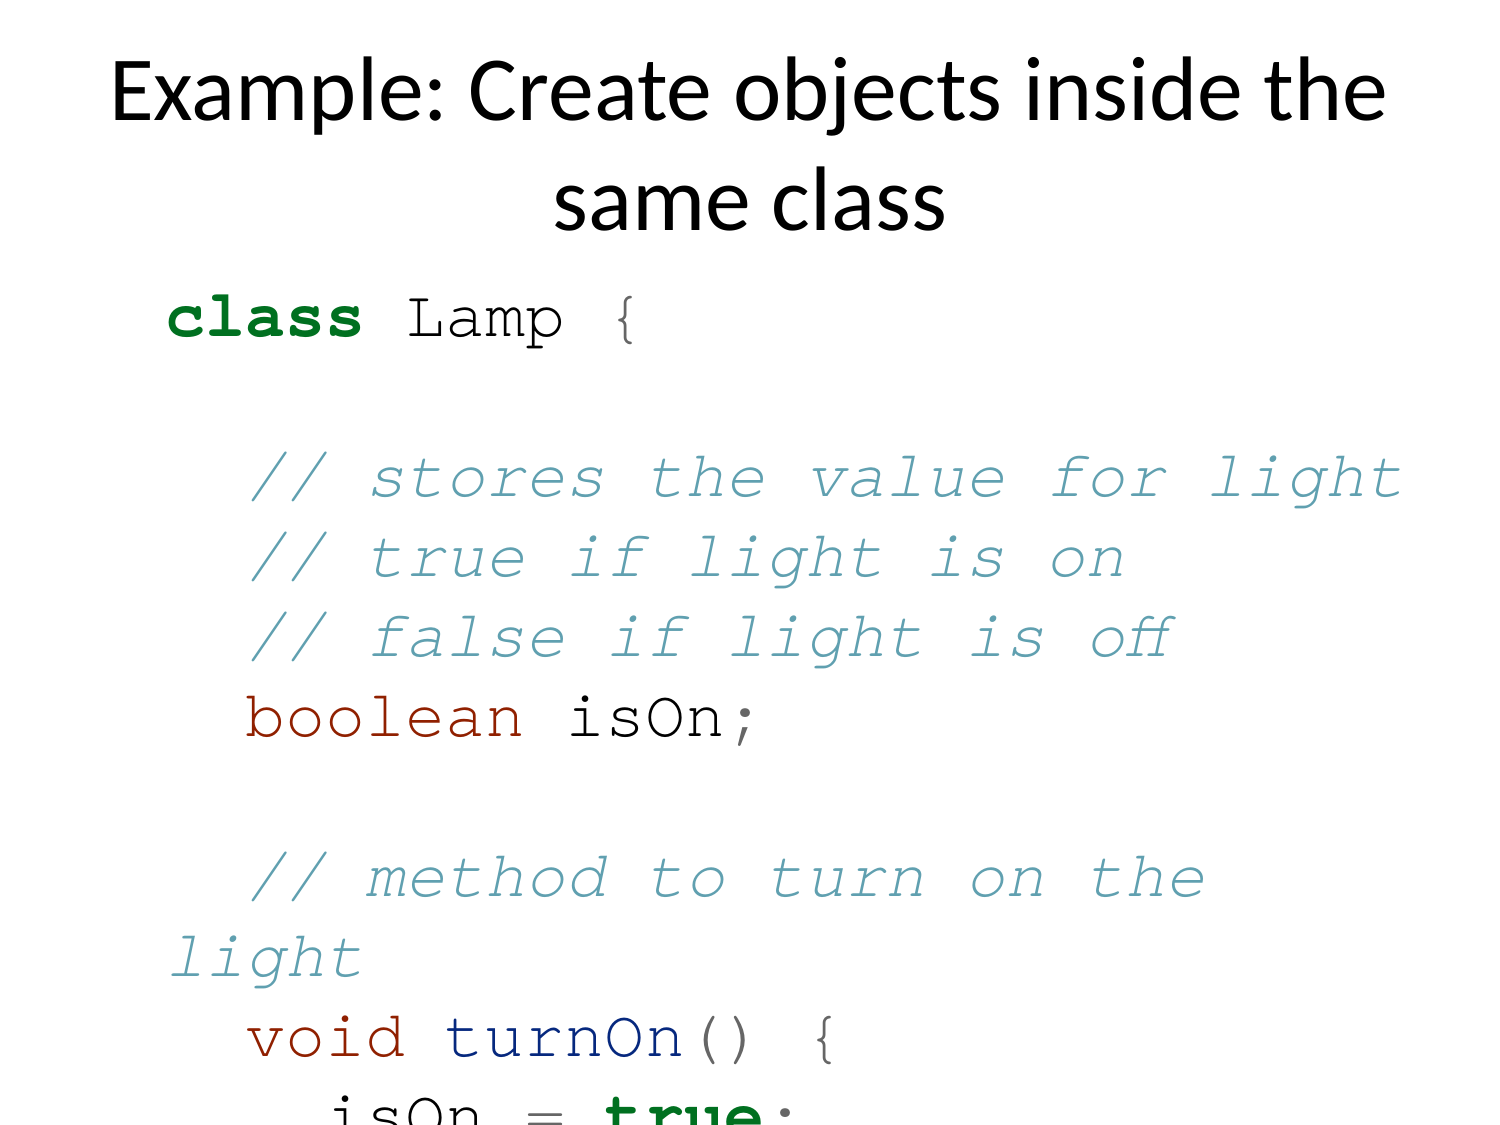

# Example: Create objects inside the same class
class Lamp {
  // stores the value for light
  // true if light is on
  // false if light is off
  boolean isOn;
  // method to turn on the light
  void turnOn() {
    isOn = true;
    System.out.println("Light on? " + isOn);
  }
  public static void main(String[] args) {
    // create an object of Lamp
    Lamp led = new Lamp();
    // access method using object
    led.turnOn();
  }
}